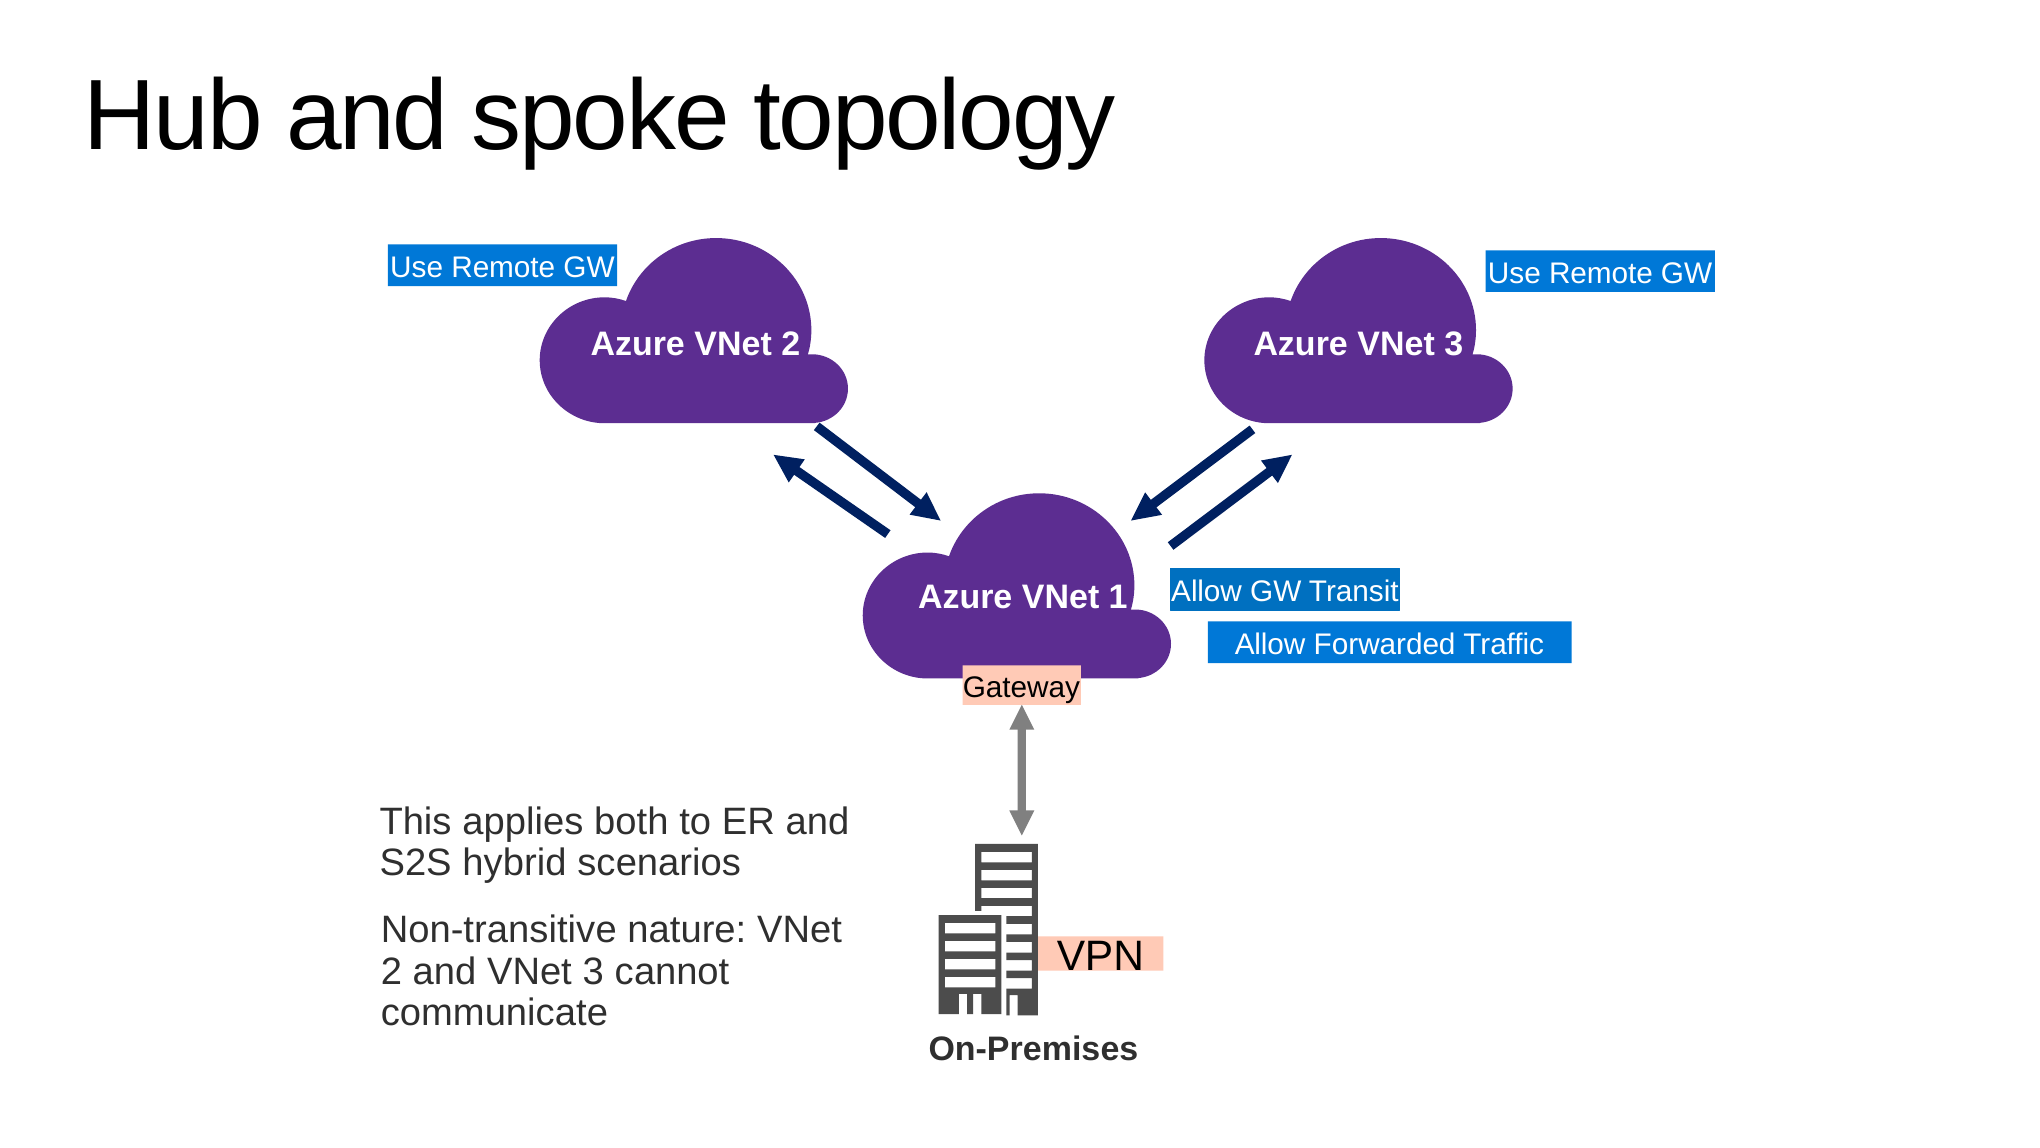

# Hub and spoke topology

Azure VNet 3
Use Remote GW
Use Remote GW
Azure VNet 2

Azure VNet 1
Allow GW Transit
Allow Forwarded Traffic
Gateway
This applies both to ER and S2S hybrid scenarios

VPN

On-Premises
Non-transitive nature: VNet 2 and VNet 3 cannot communicate